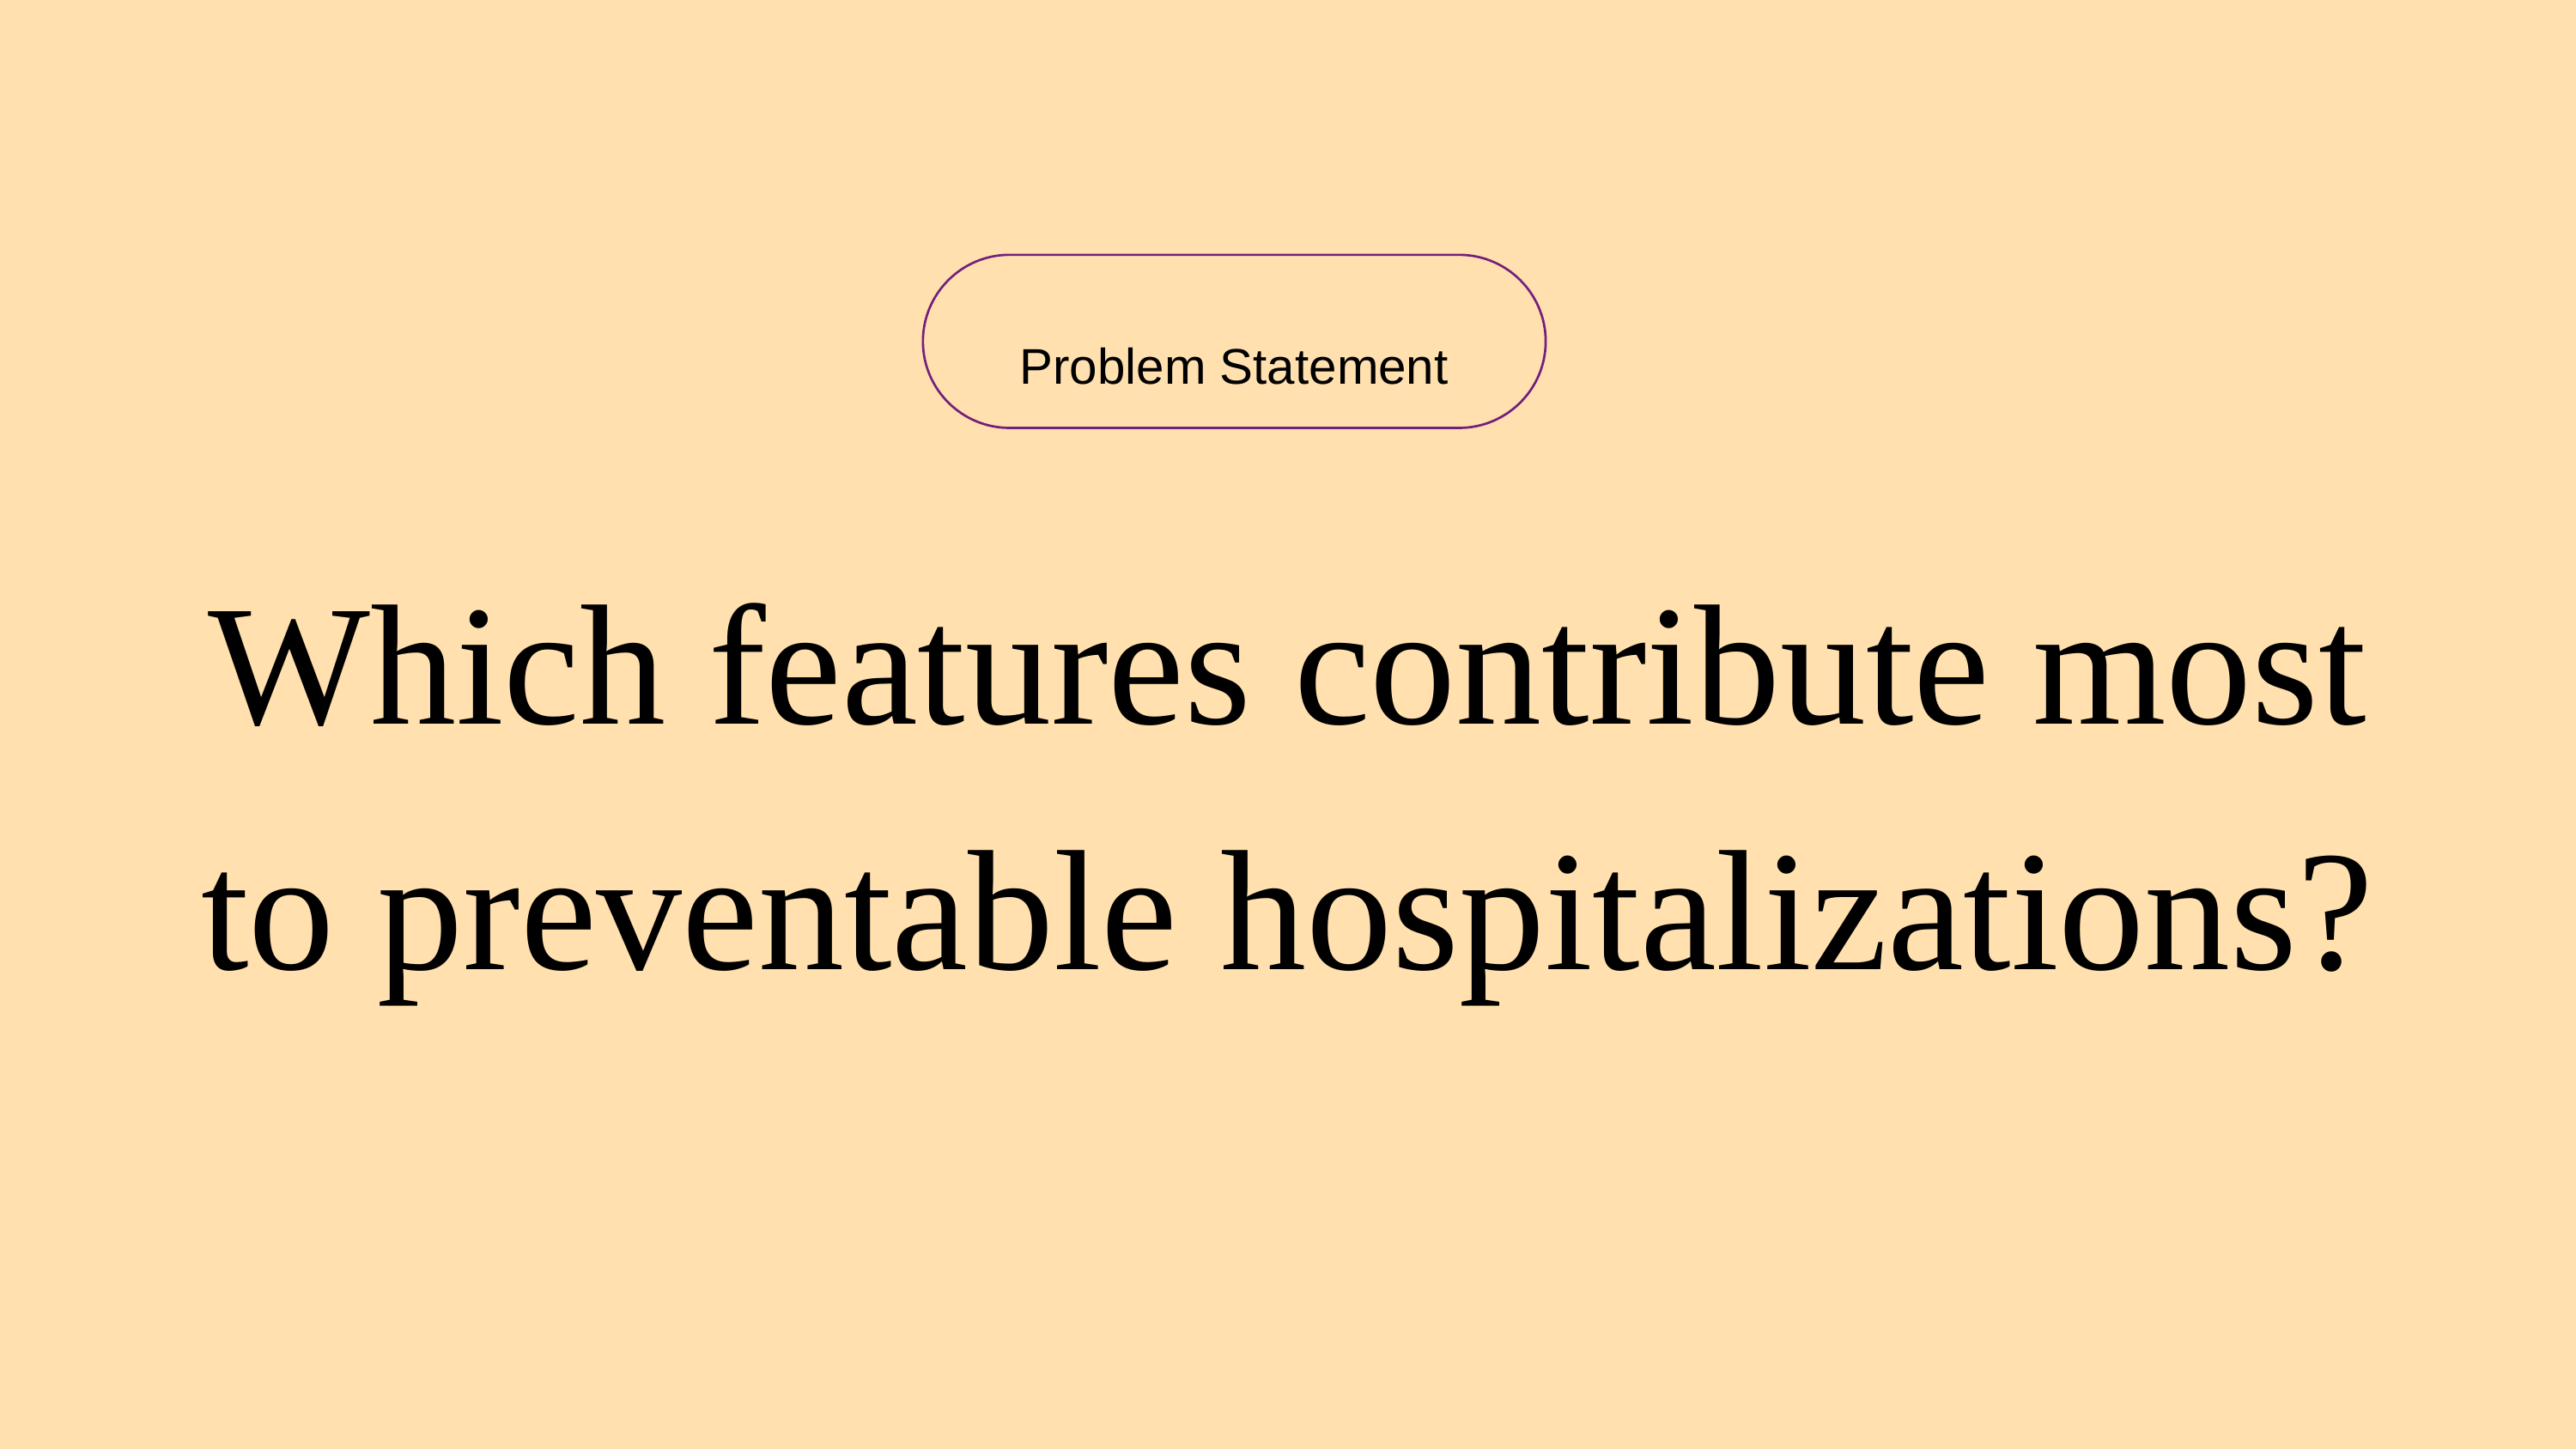

Problem Statement
Which features contribute most to preventable hospitalizations?